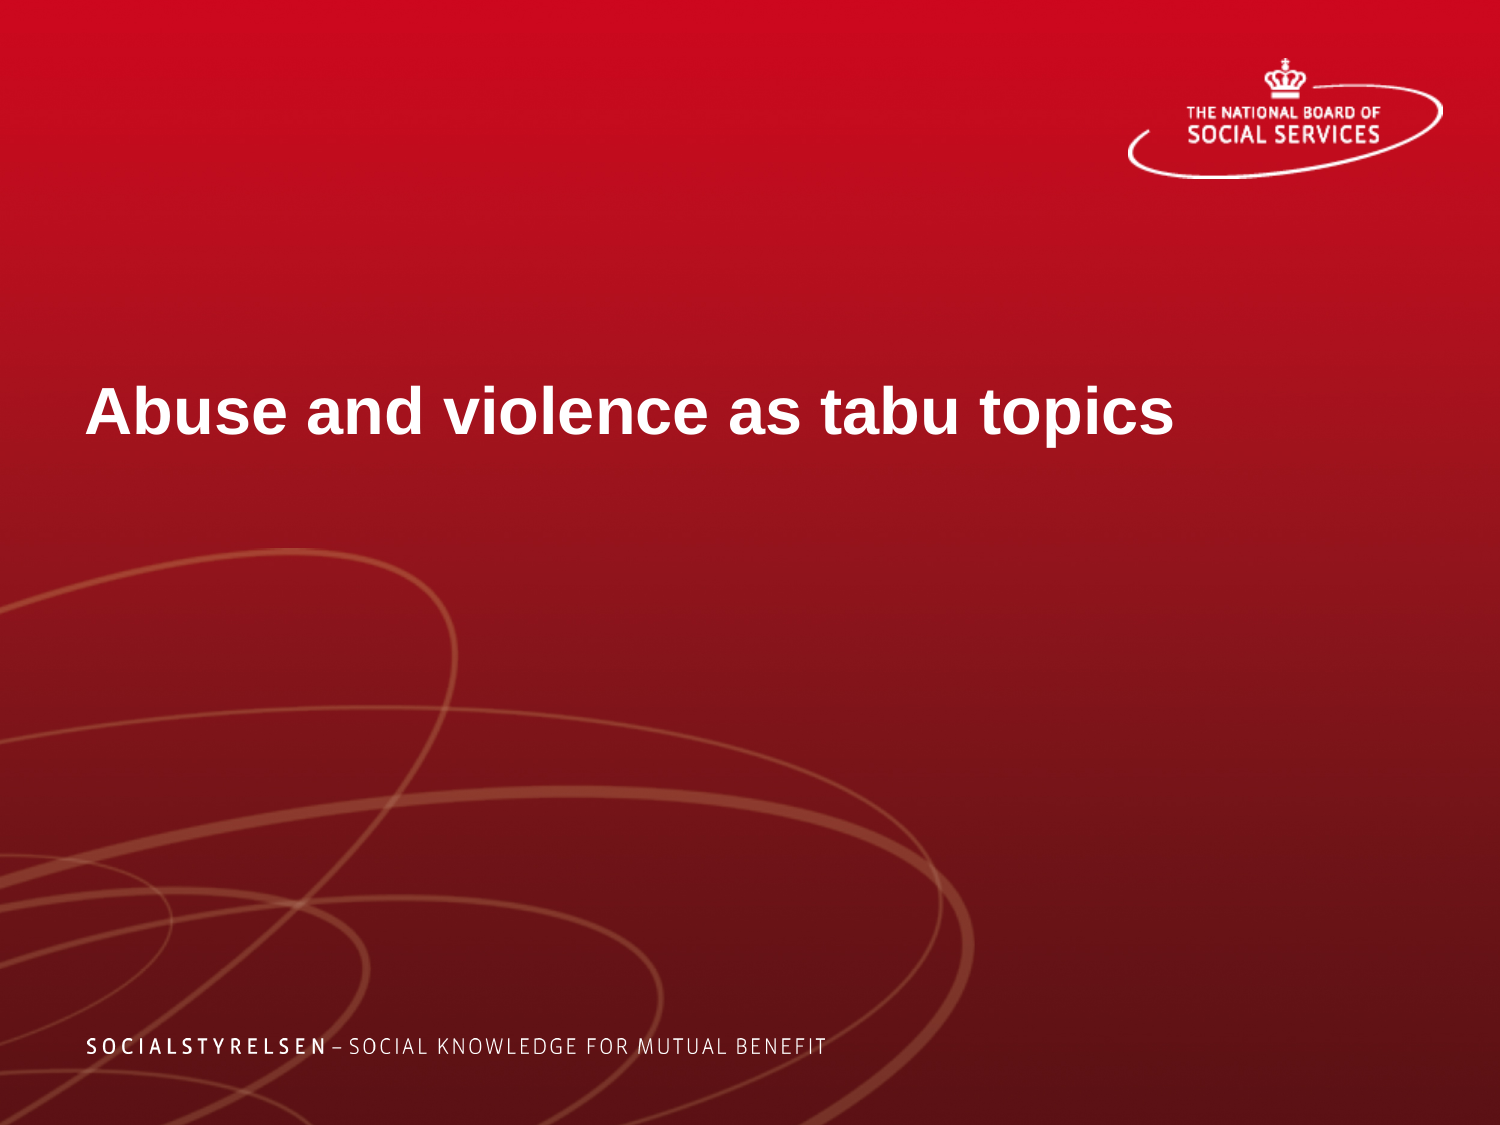

# Abuse and violence as tabu topics